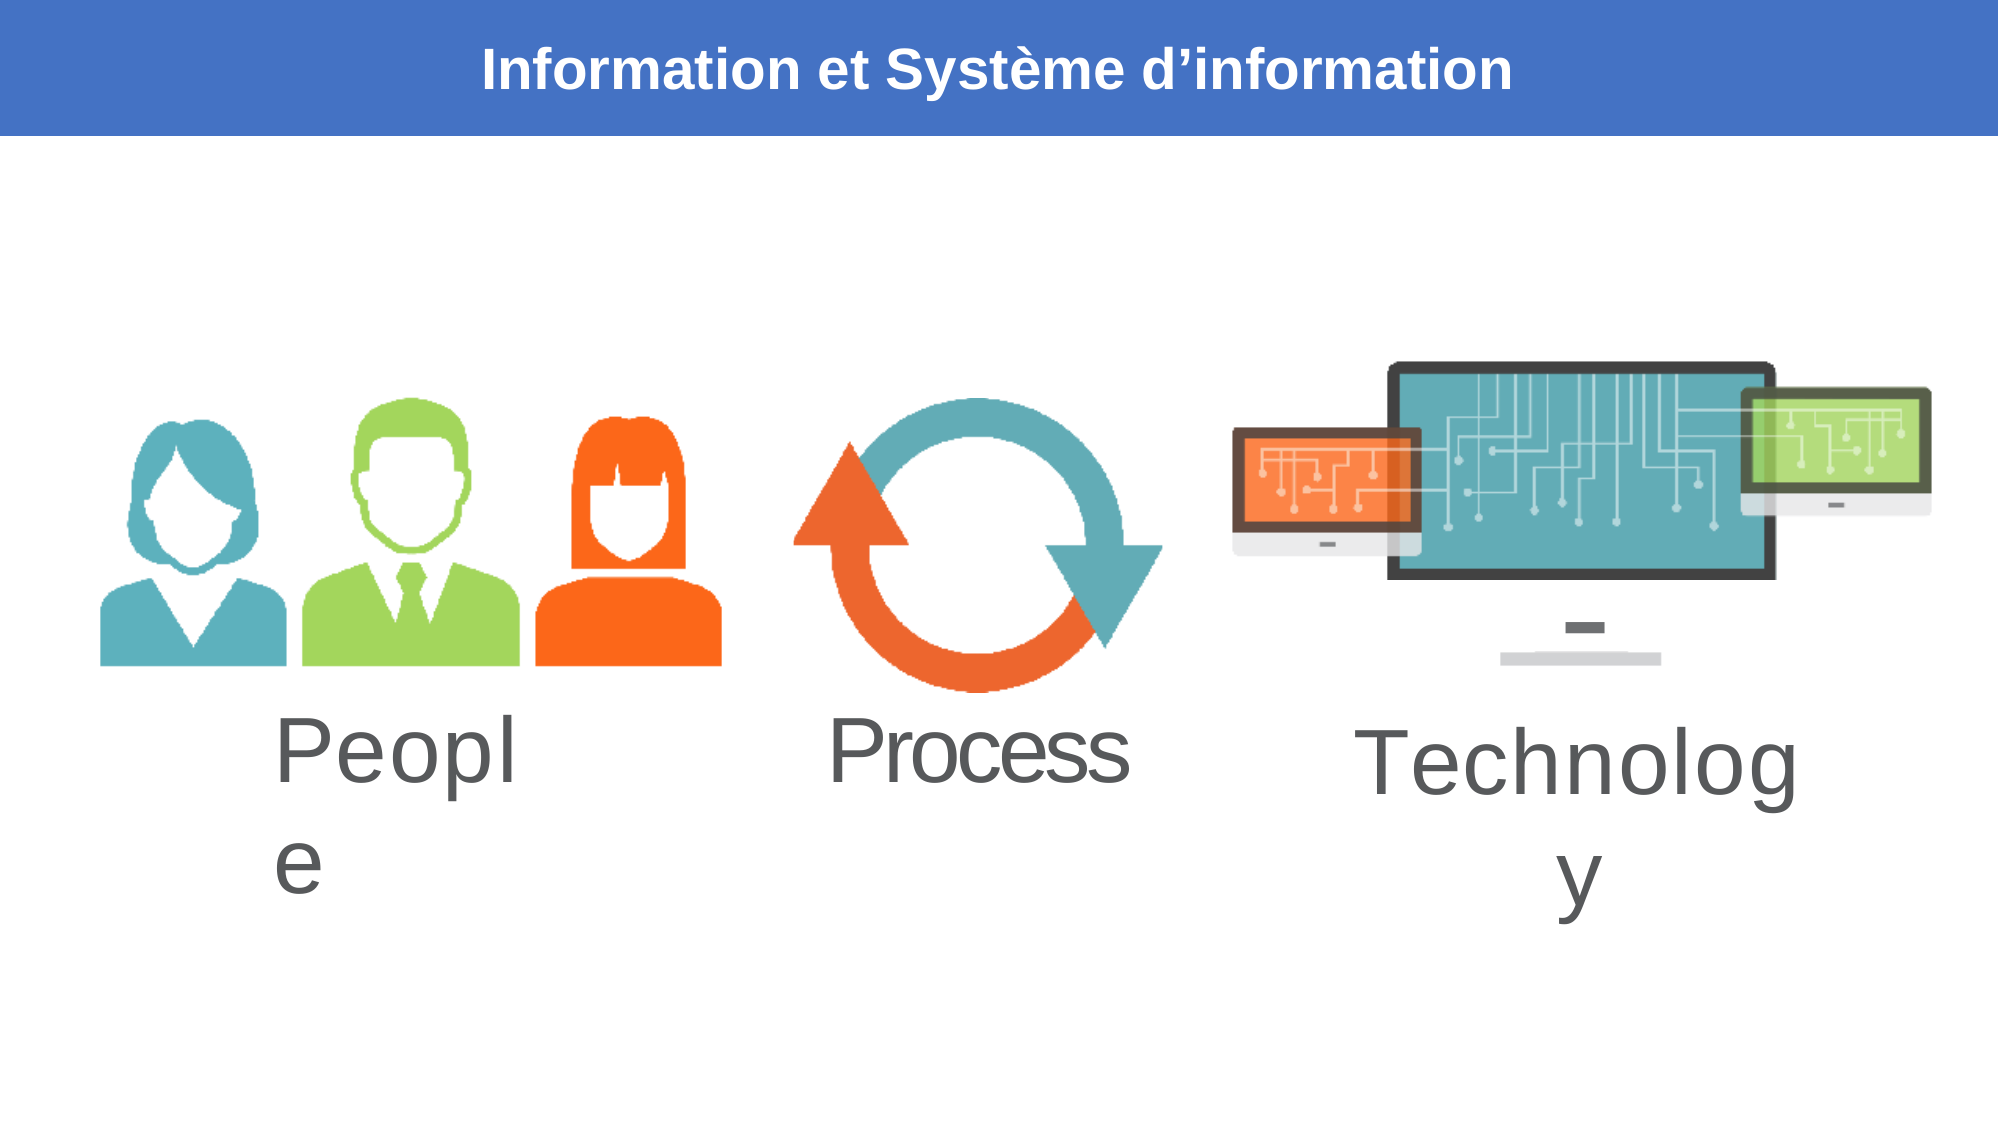

Information et Système d’information

-
Technology

People
Process